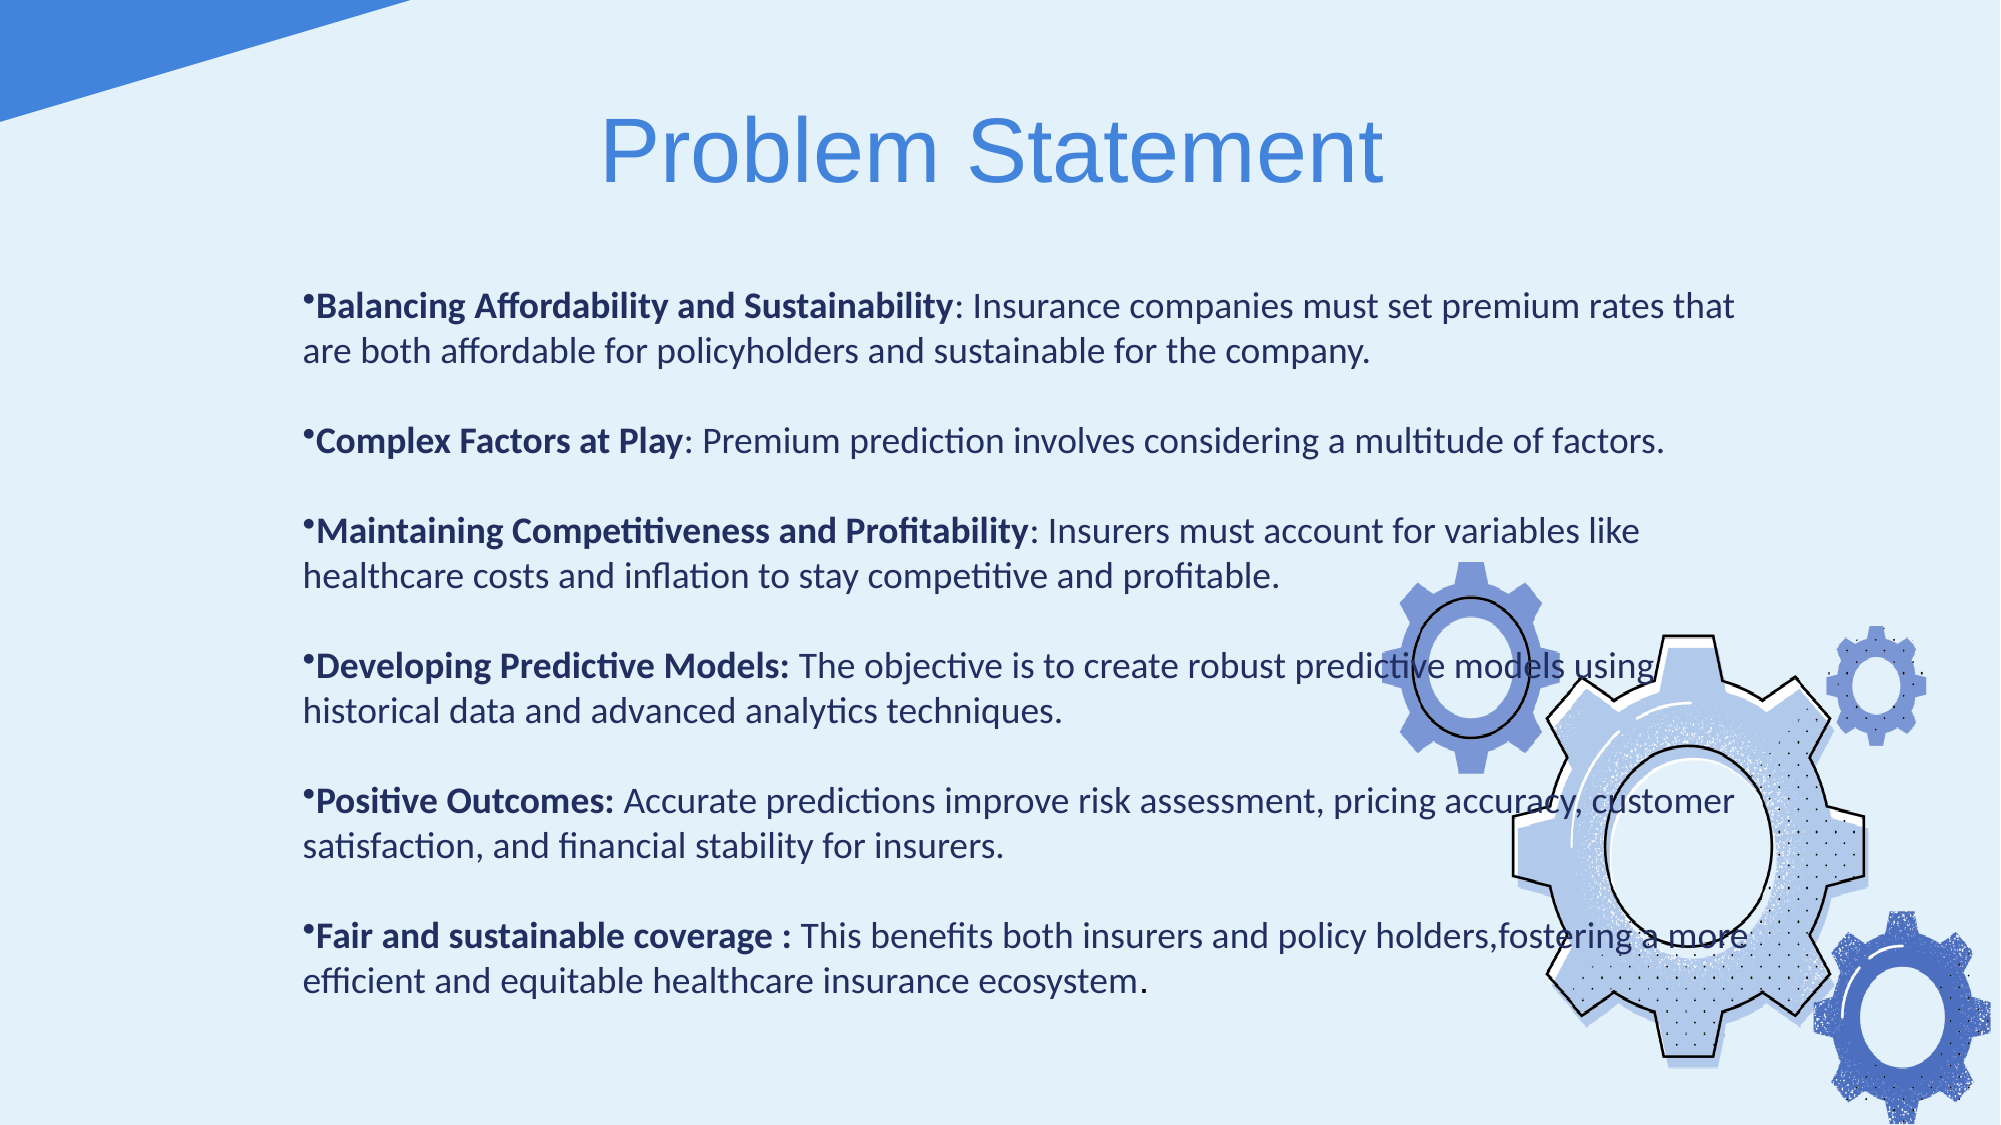

# Problem Statement

Balancing Affordability and Sustainability: Insurance companies must set premium rates that are both affordable for policyholders and sustainable for the company.

Complex Factors at Play: Premium prediction involves considering a multitude of factors.

Maintaining Competitiveness and Profitability: Insurers must account for variables like healthcare costs and inflation to stay competitive and profitable.

Developing Predictive Models: The objective is to create robust predictive models using historical data and advanced analytics techniques.

Positive Outcomes: Accurate predictions improve risk assessment, pricing accuracy, customer satisfaction, and financial stability for insurers.

Fair and sustainable coverage : This benefits both insurers and policy holders,fostering a more efficient and equitable healthcare insurance ecosystem.